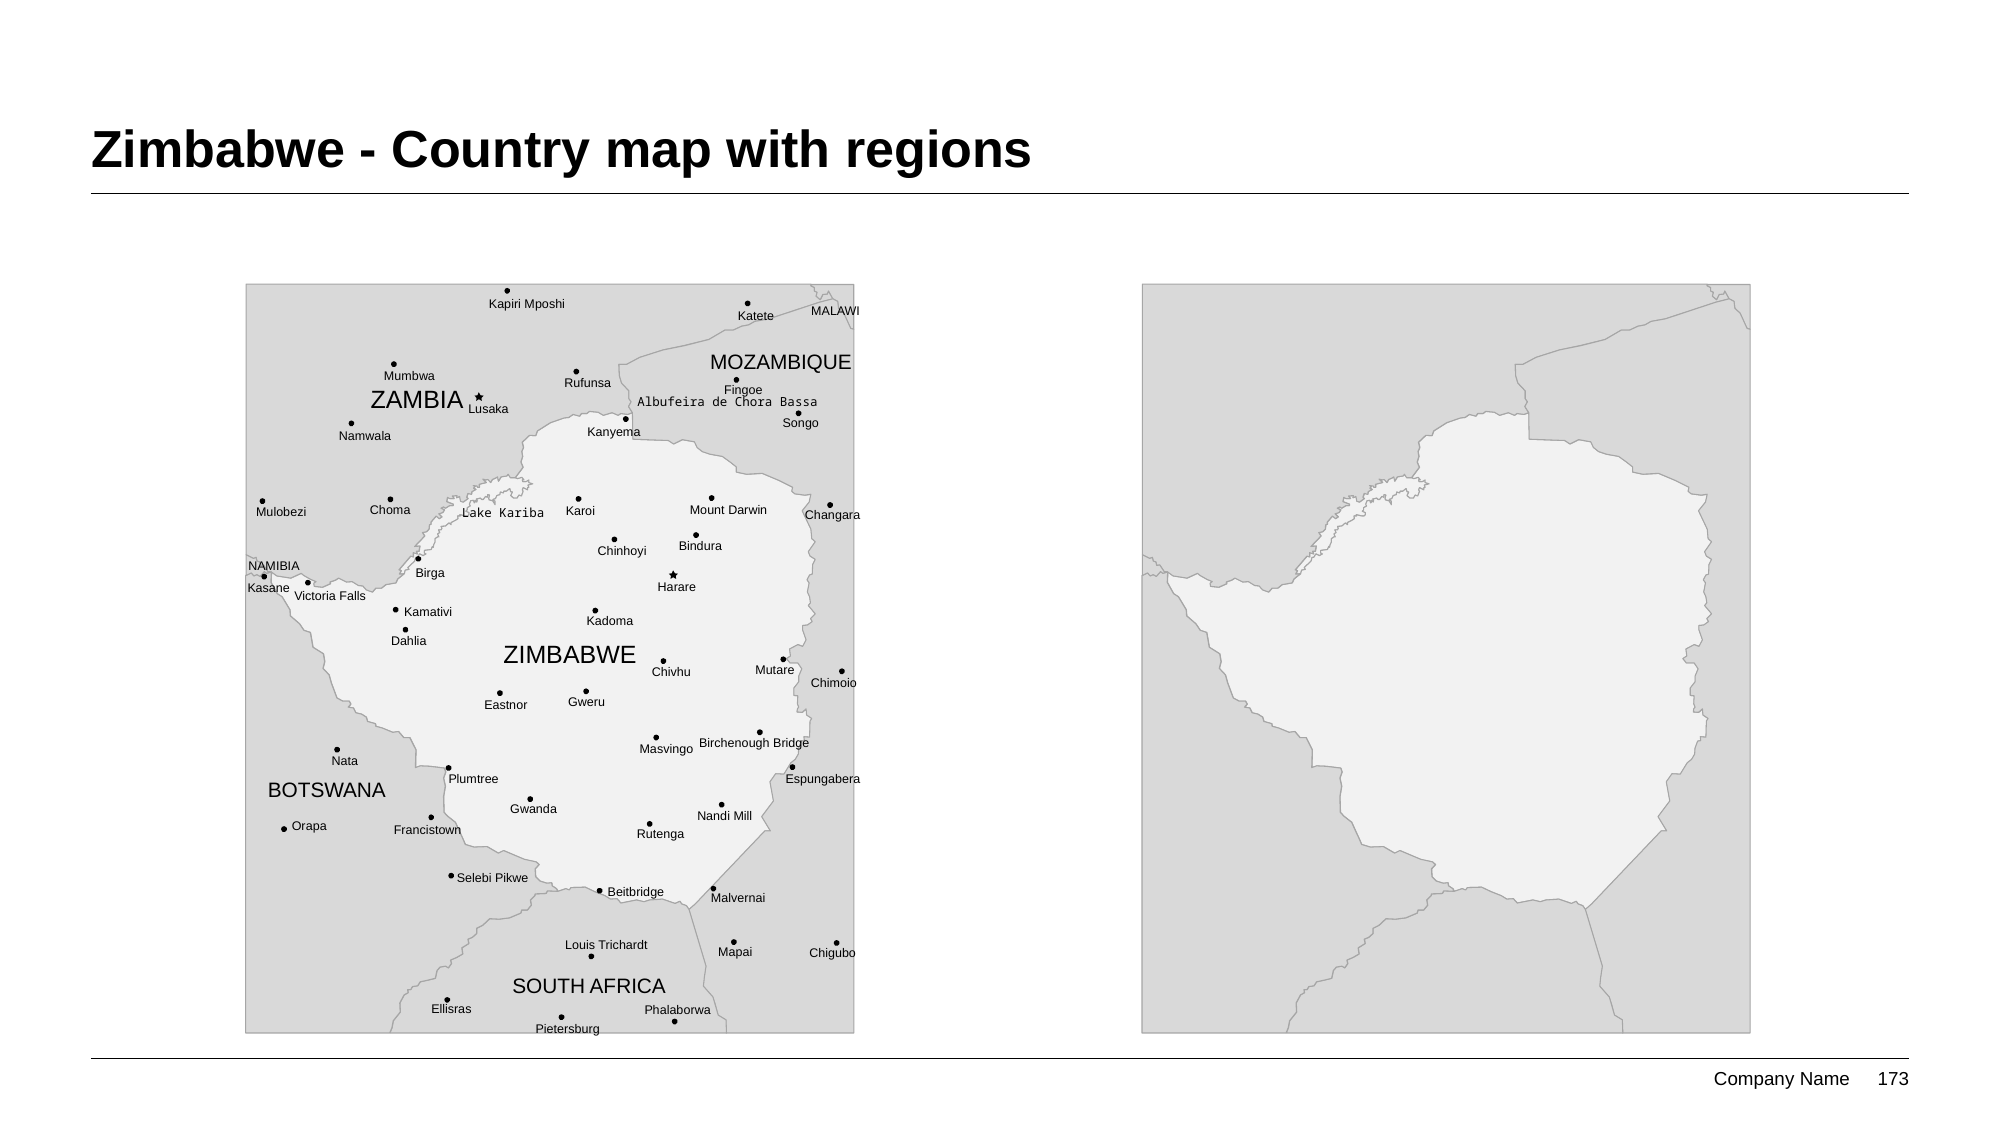

# Zimbabwe - Country map with regions

Kapiri Mposhi

MALAWI
Katete
MOZAMBIQUE

Mumbwa

Rufunsa

Fingoe
ZAMBIA

Albufeira de Chora Bassa
Lusaka

Songo

Kanyema
Namwala

Choma
Mount Darwin

Karoi
Mulobezi
Lake Kariba
Changara

Bindura
Chinhoyi

NAMIBIA
Birga

Harare

Kasane
Victoria Falls
Kamativi

Kadoma

Dahlia
ZIMBABWE

Mutare
Chivhu

Chimoio

Gweru
Eastnor

Birchenough Bridge
Masvingo

Nata

Plumtree
Espungabera
BOTSWANA

Gwanda

Nandi Mill

Orapa

Francistown

Rutenga
Selebi Pikwe

Beitbridge

Malvernai
Louis Trichardt

Mapai
Chigubo

SOUTH AFRICA

Ellisras
Phalaborwa

Pietersburg